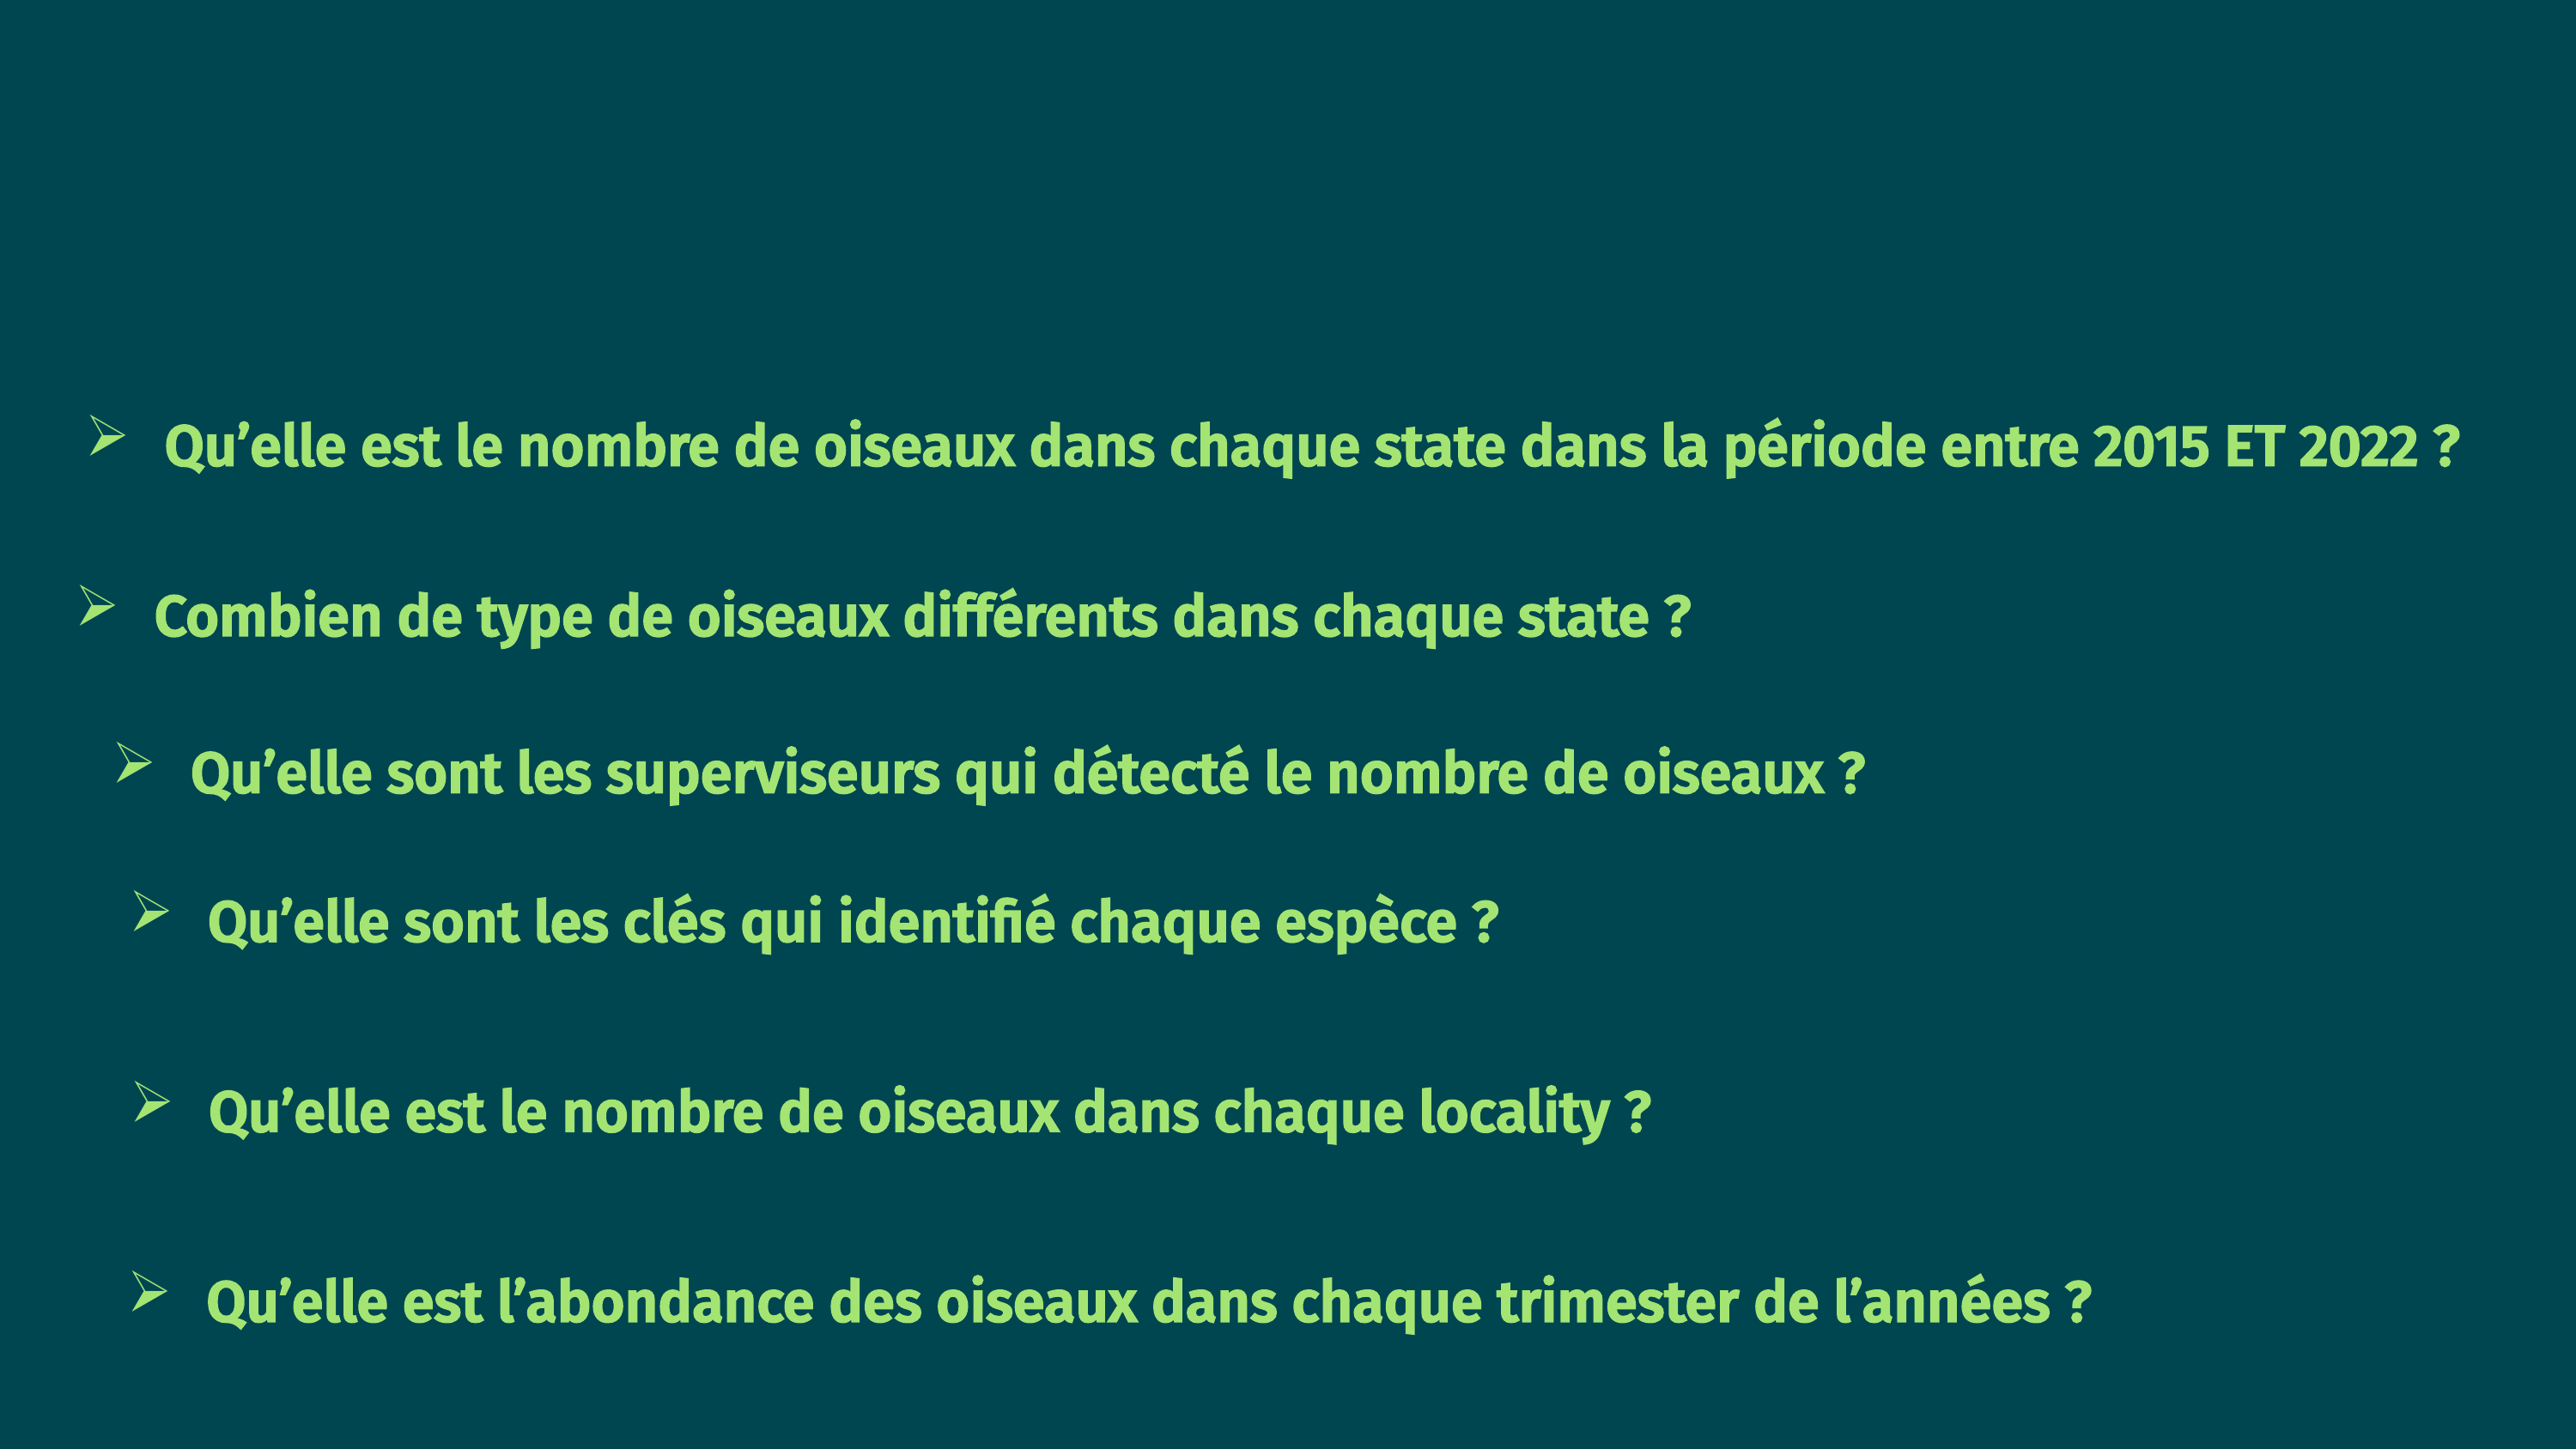

Qu’elle est le nombre de oiseaux dans chaque state dans la période entre 2015 ET 2022 ?

 Combien de type de oiseaux différents dans chaque state ?
 Qu’elle sont les superviseurs qui détecté le nombre de oiseaux ?
 Qu’elle sont les clés qui identifié chaque espèce ?
 Qu’elle est le nombre de oiseaux dans chaque locality ?
 Qu’elle est l’abondance des oiseaux dans chaque trimester de l’années ?